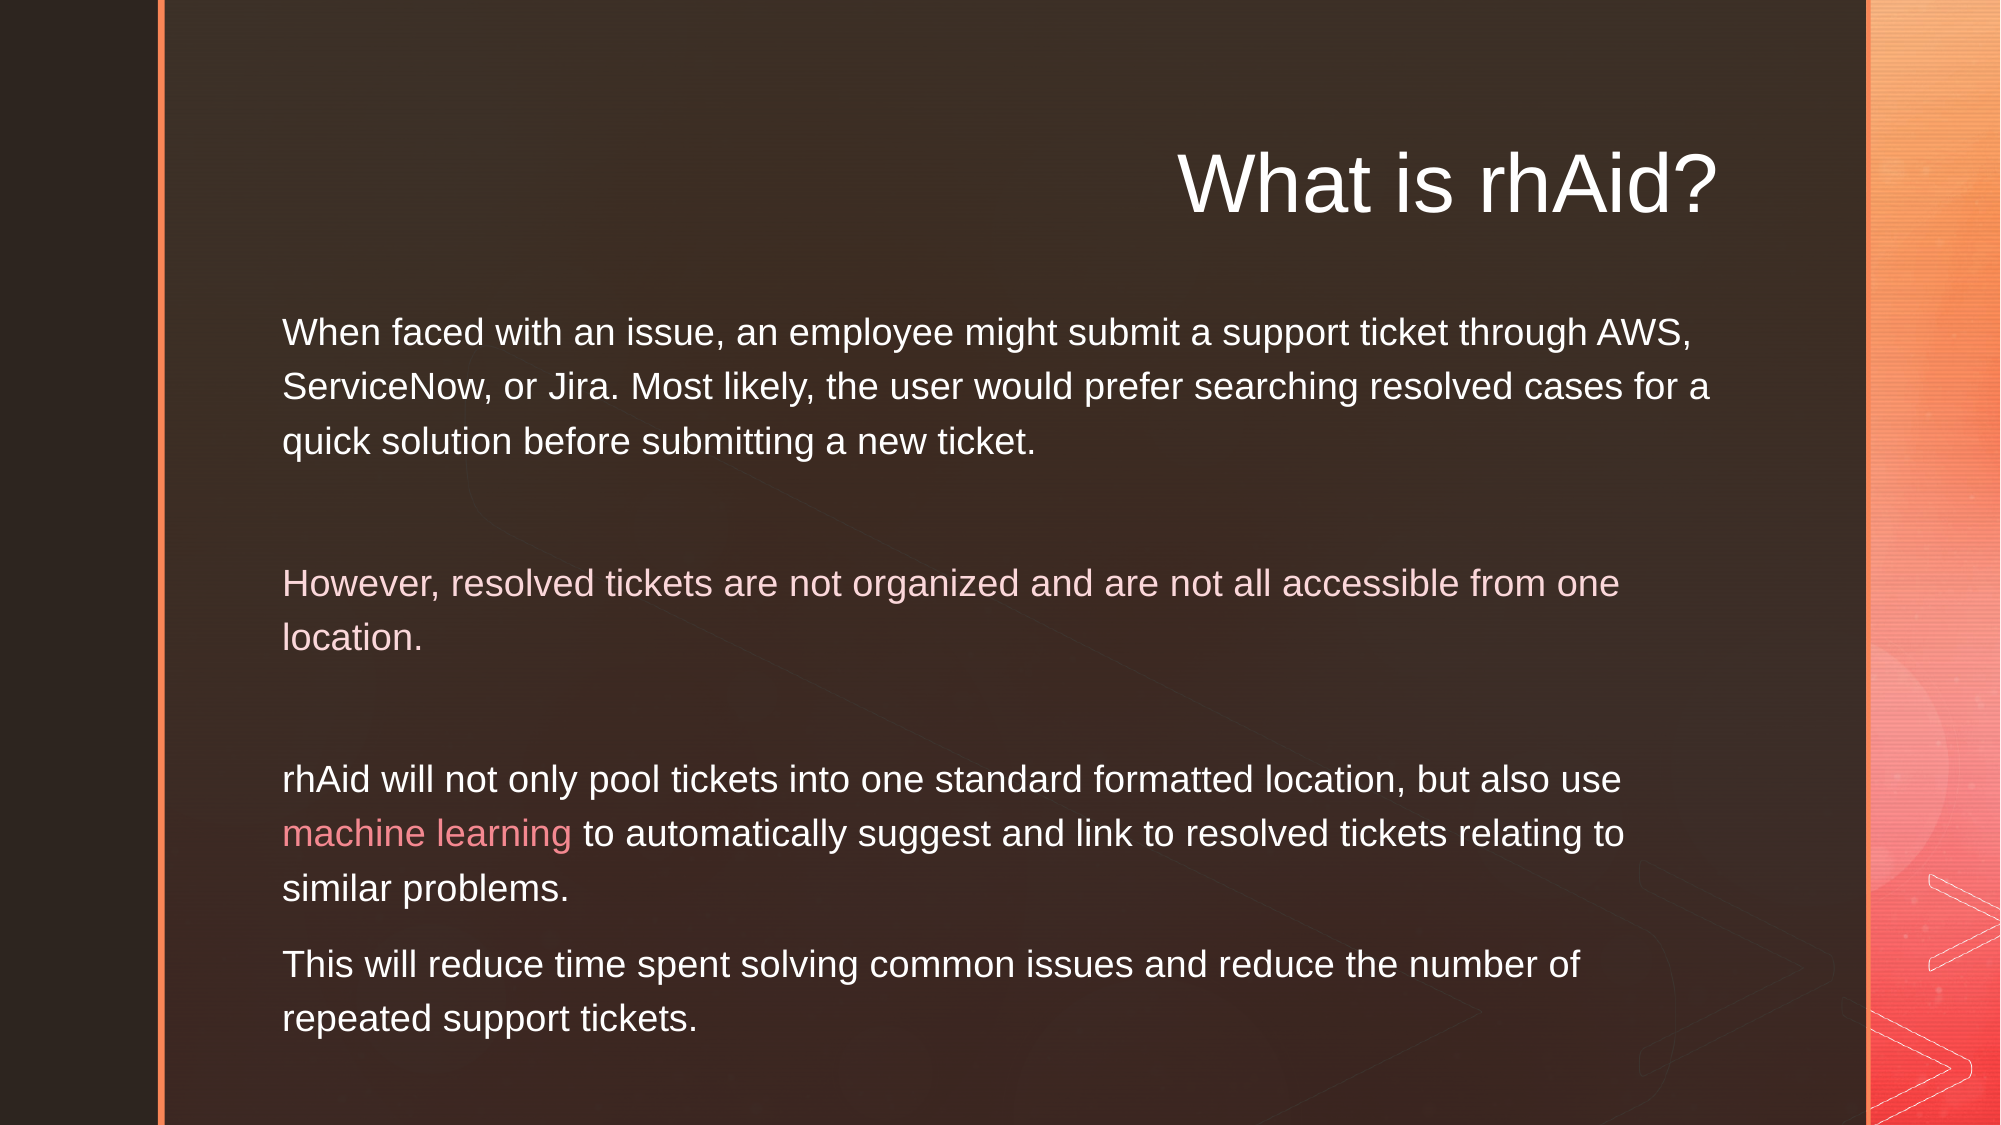

# What is rhAid?
When faced with an issue, an employee might submit a support ticket through AWS, ServiceNow, or Jira. Most likely, the user would prefer searching resolved cases for a quick solution before submitting a new ticket.

However, resolved tickets are not organized and are not all accessible from one location.

rhAid will not only pool tickets into one standard formatted location, but also use machine learning to automatically suggest and link to resolved tickets relating to similar problems.
This will reduce time spent solving common issues and reduce the number of repeated support tickets.